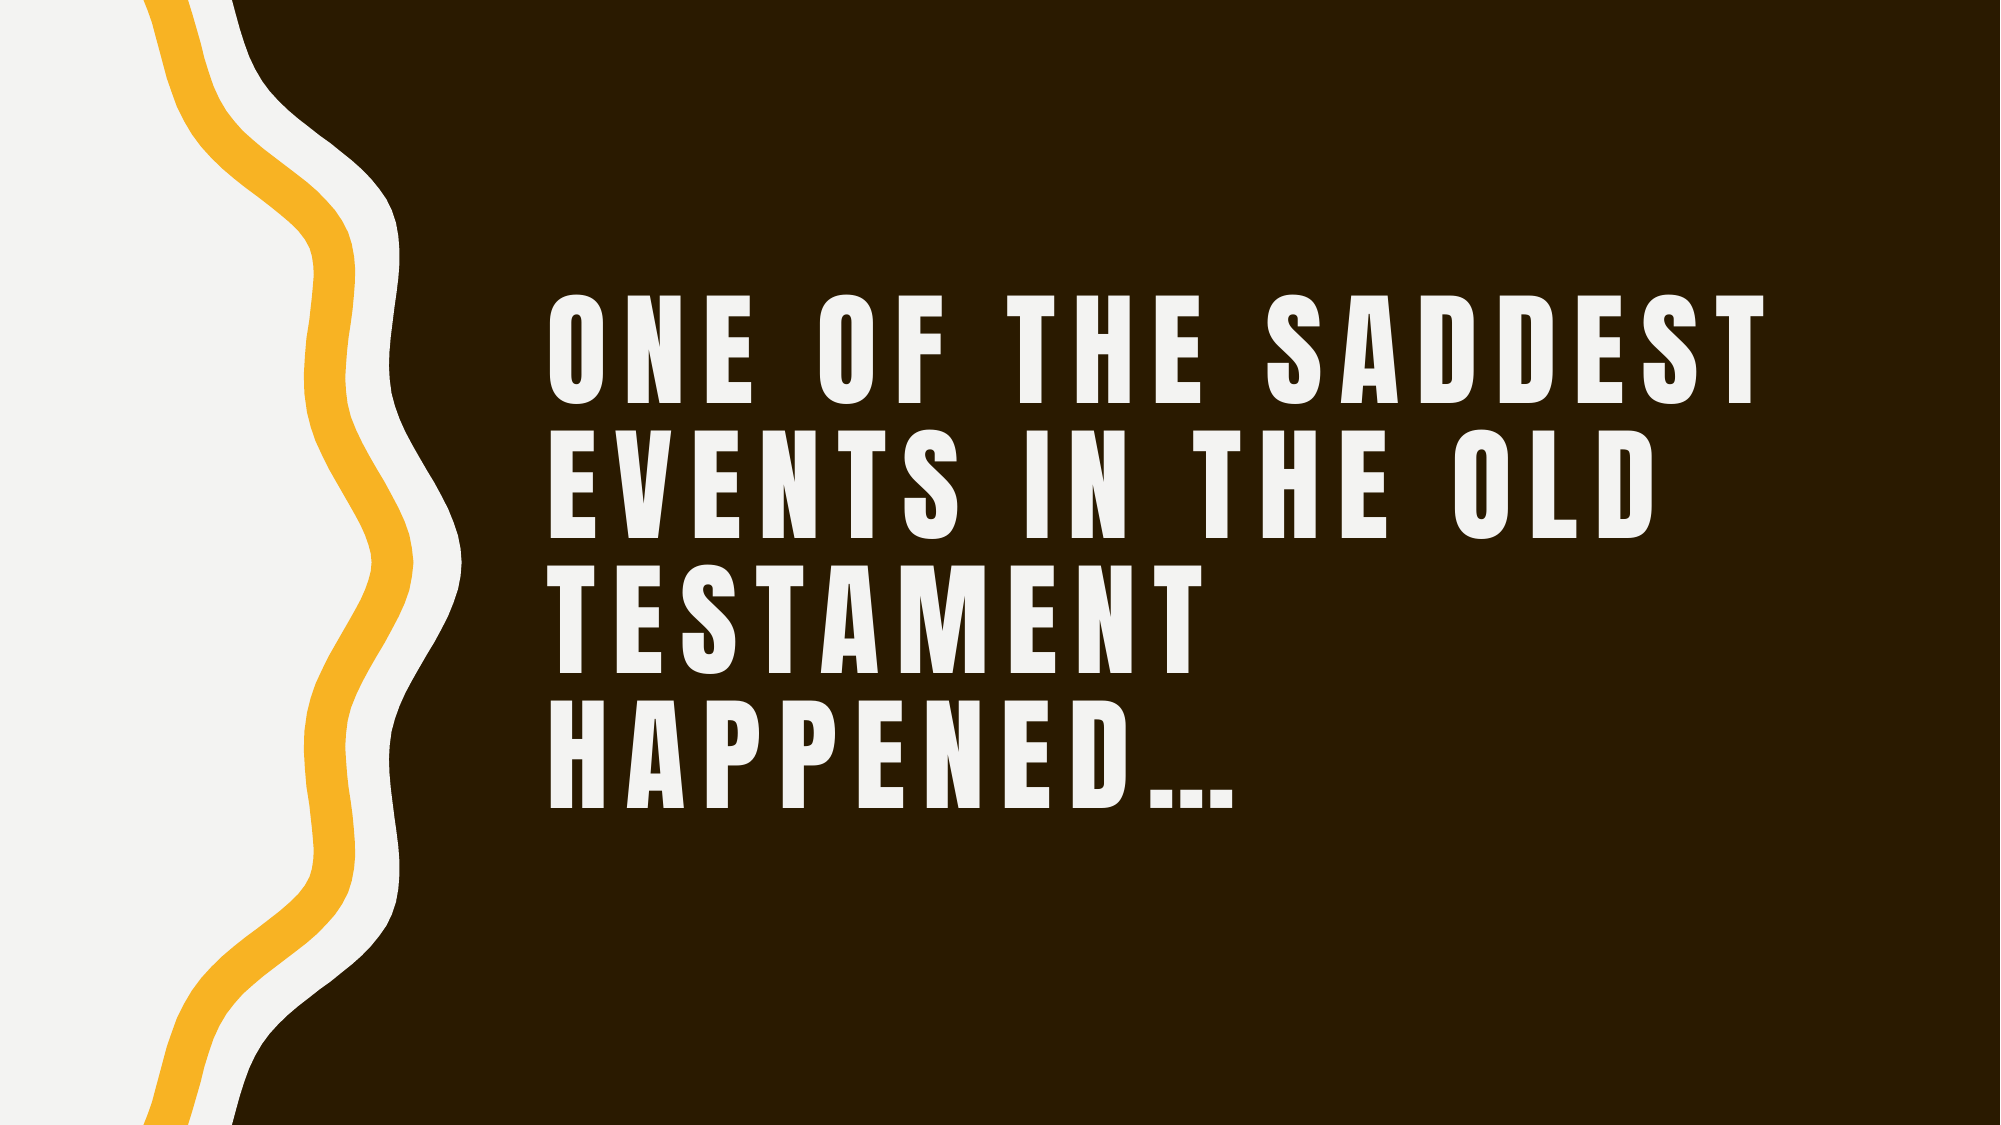

# One of the saddest events in the old testament happened…